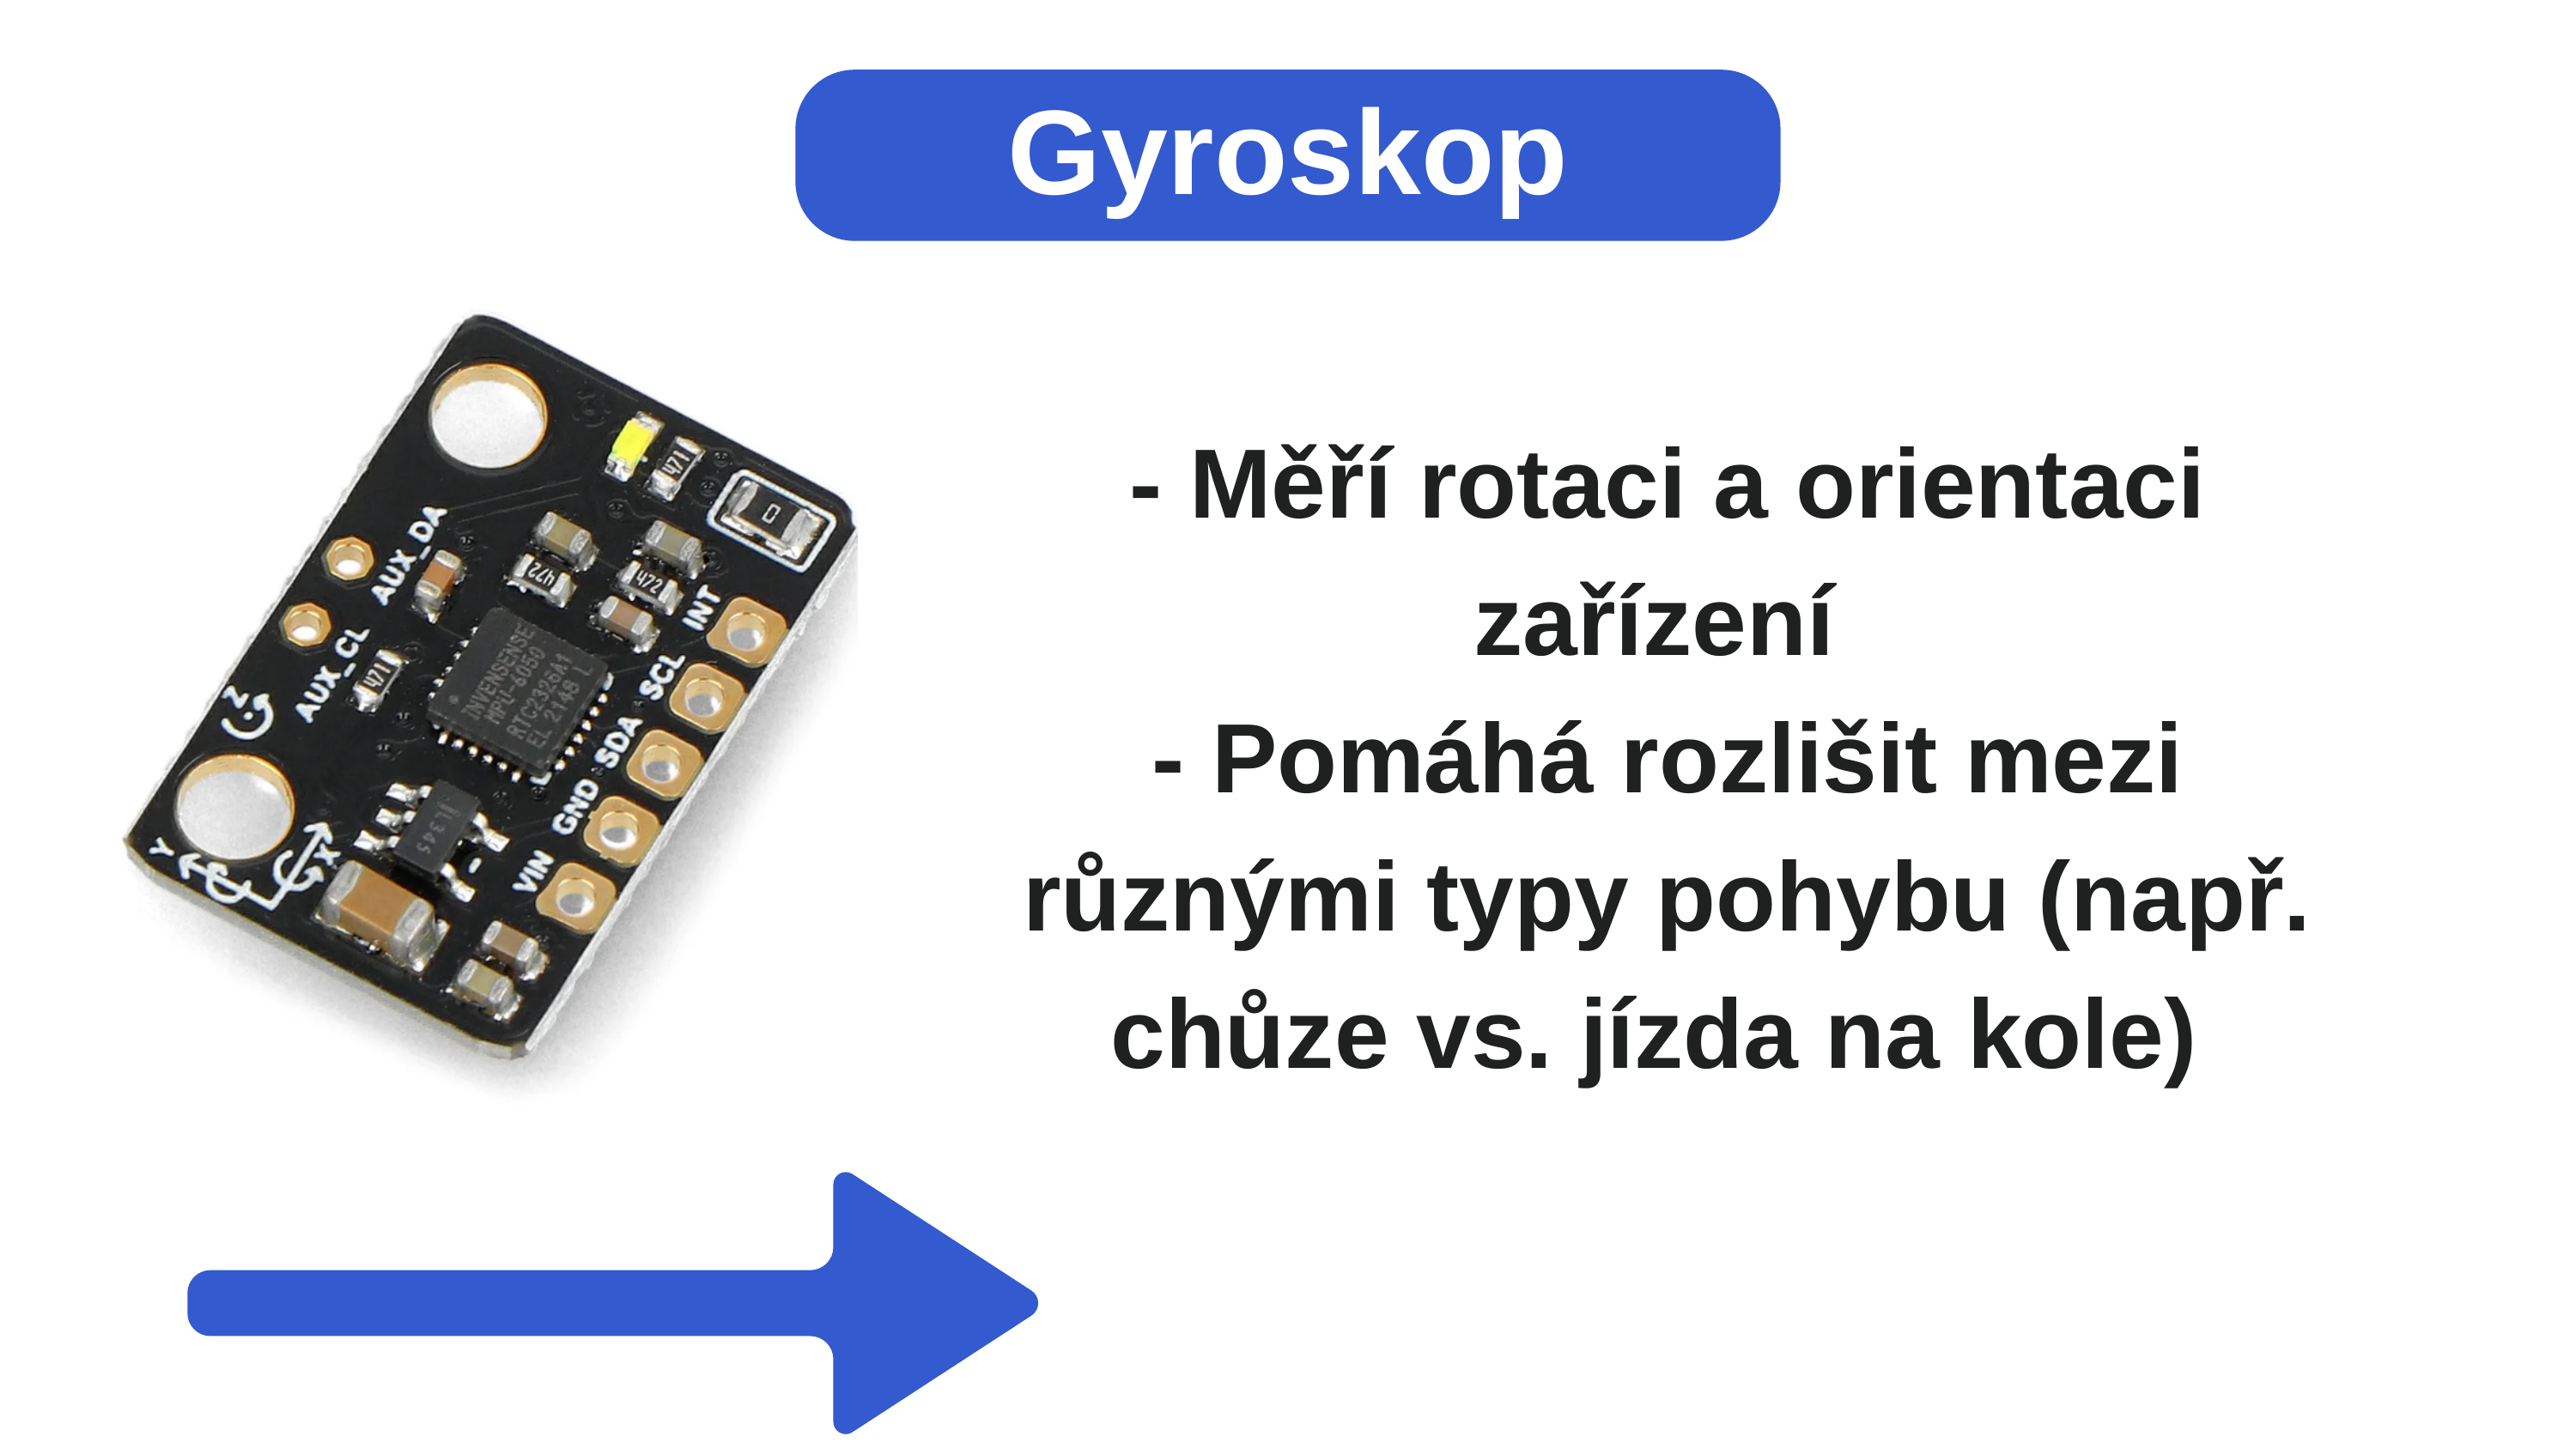

Gyroskop

- Měří rotaci a orientaci zařízení
- Pomáhá rozlišit mezi různými typy pohybu (např. chůze vs. jízda na kole)